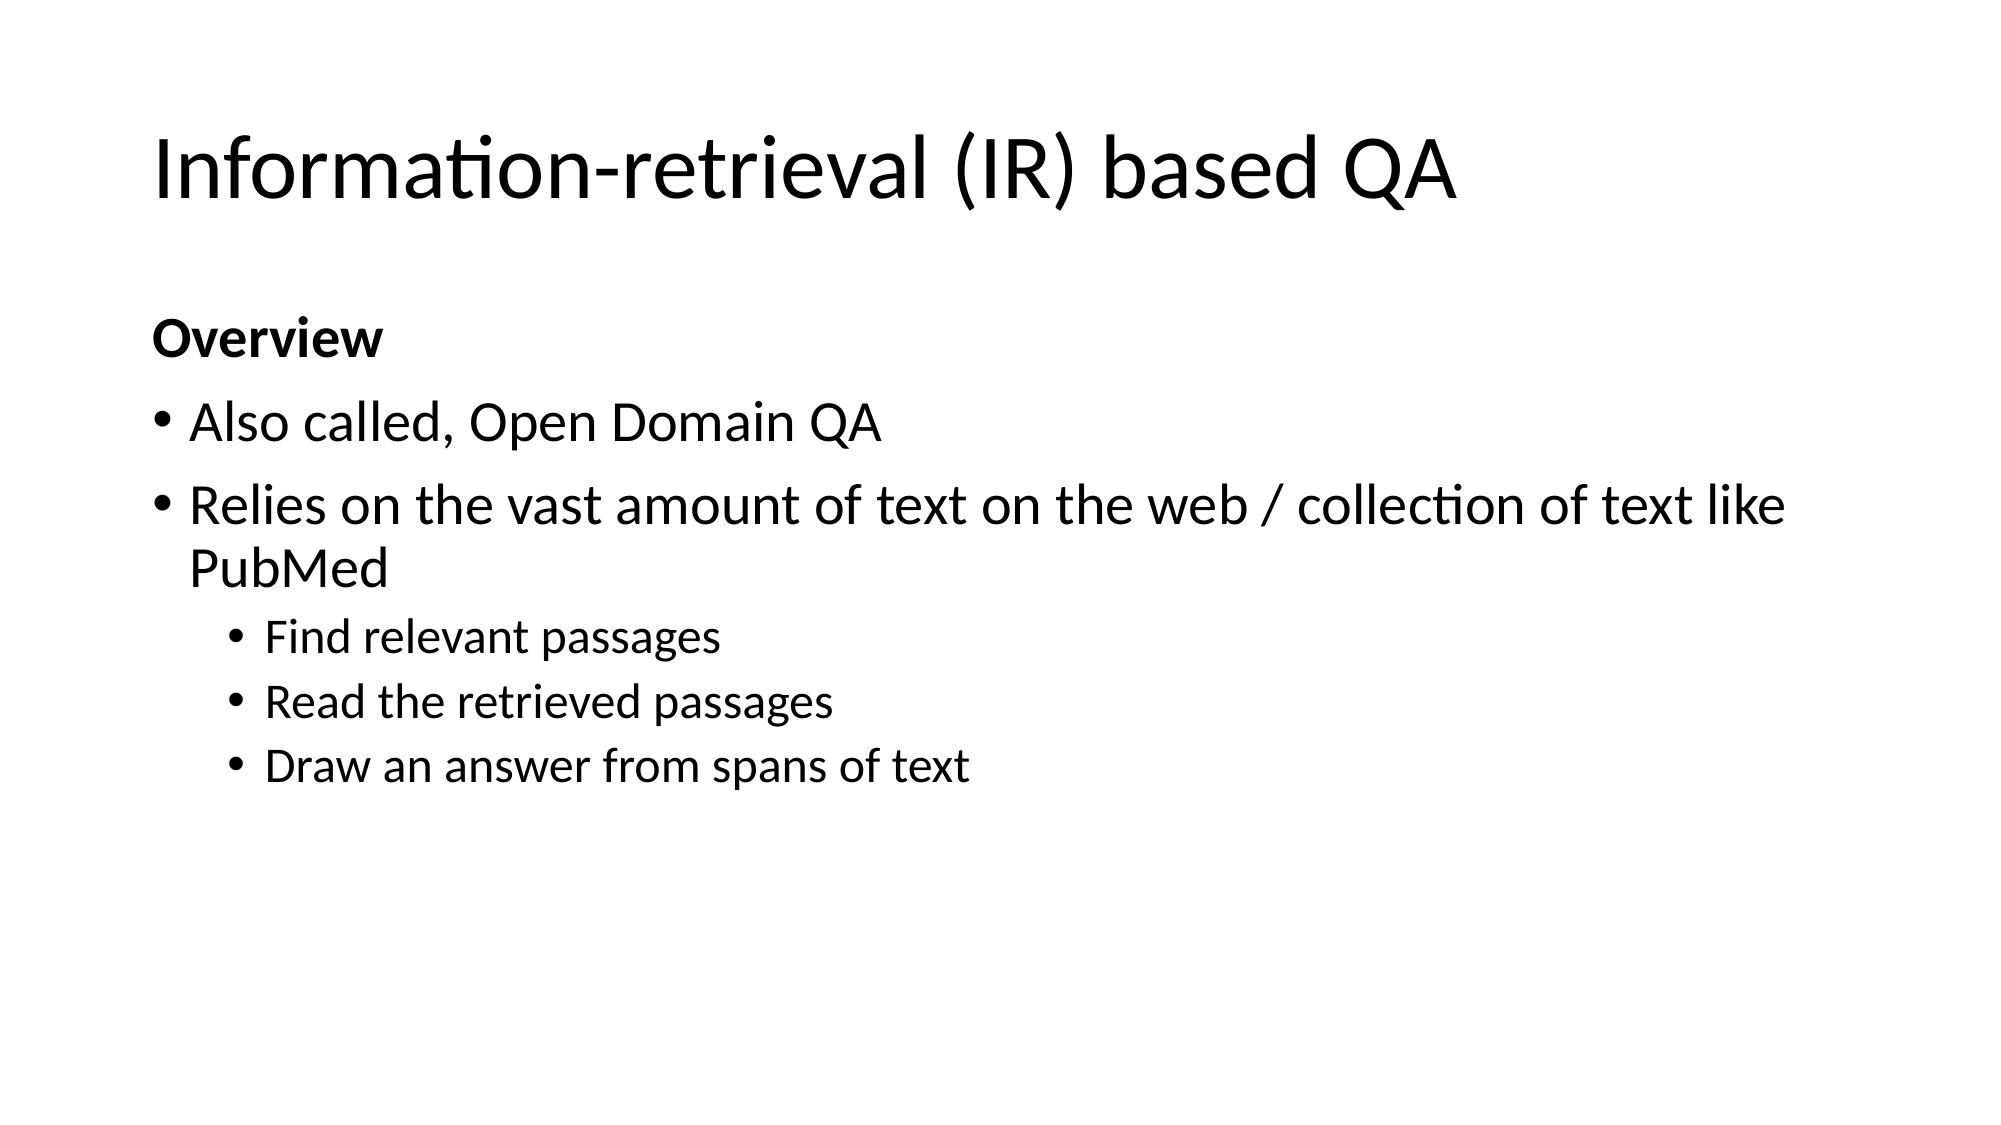

# Information-retrieval (IR) based QA
Overview
Also called, Open Domain QA
Relies on the vast amount of text on the web / collection of text like PubMed
Find relevant passages
Read the retrieved passages
Draw an answer from spans of text